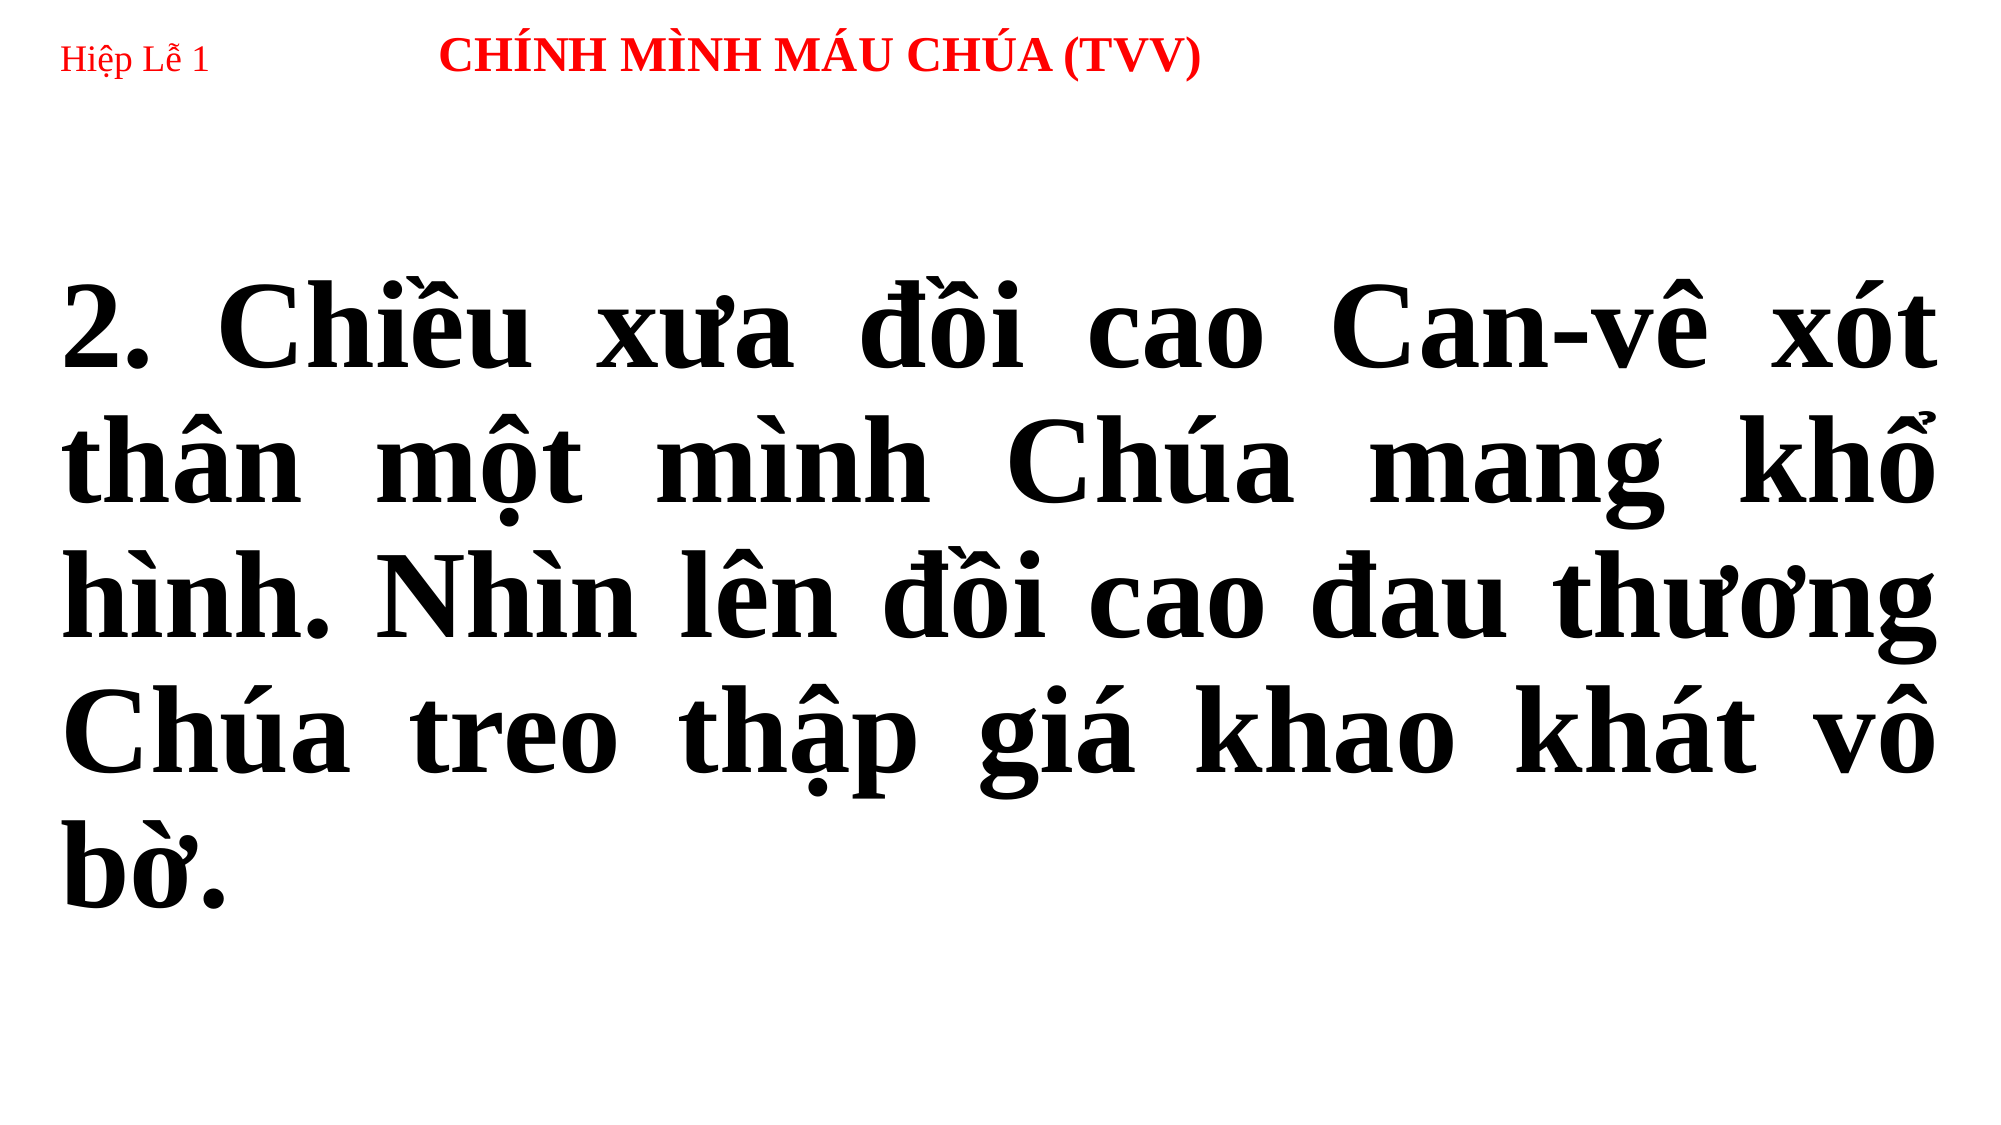

# Hiệp Lễ 1                        CHÍNH MÌNH MÁU CHÚA (TVV)
2. Chiều xưa đồi cao Can-vê xót thân một mình Chúa mang khổ hình. Nhìn lên đồi cao đau thương Chúa treo thập giá khao khát vô bờ.